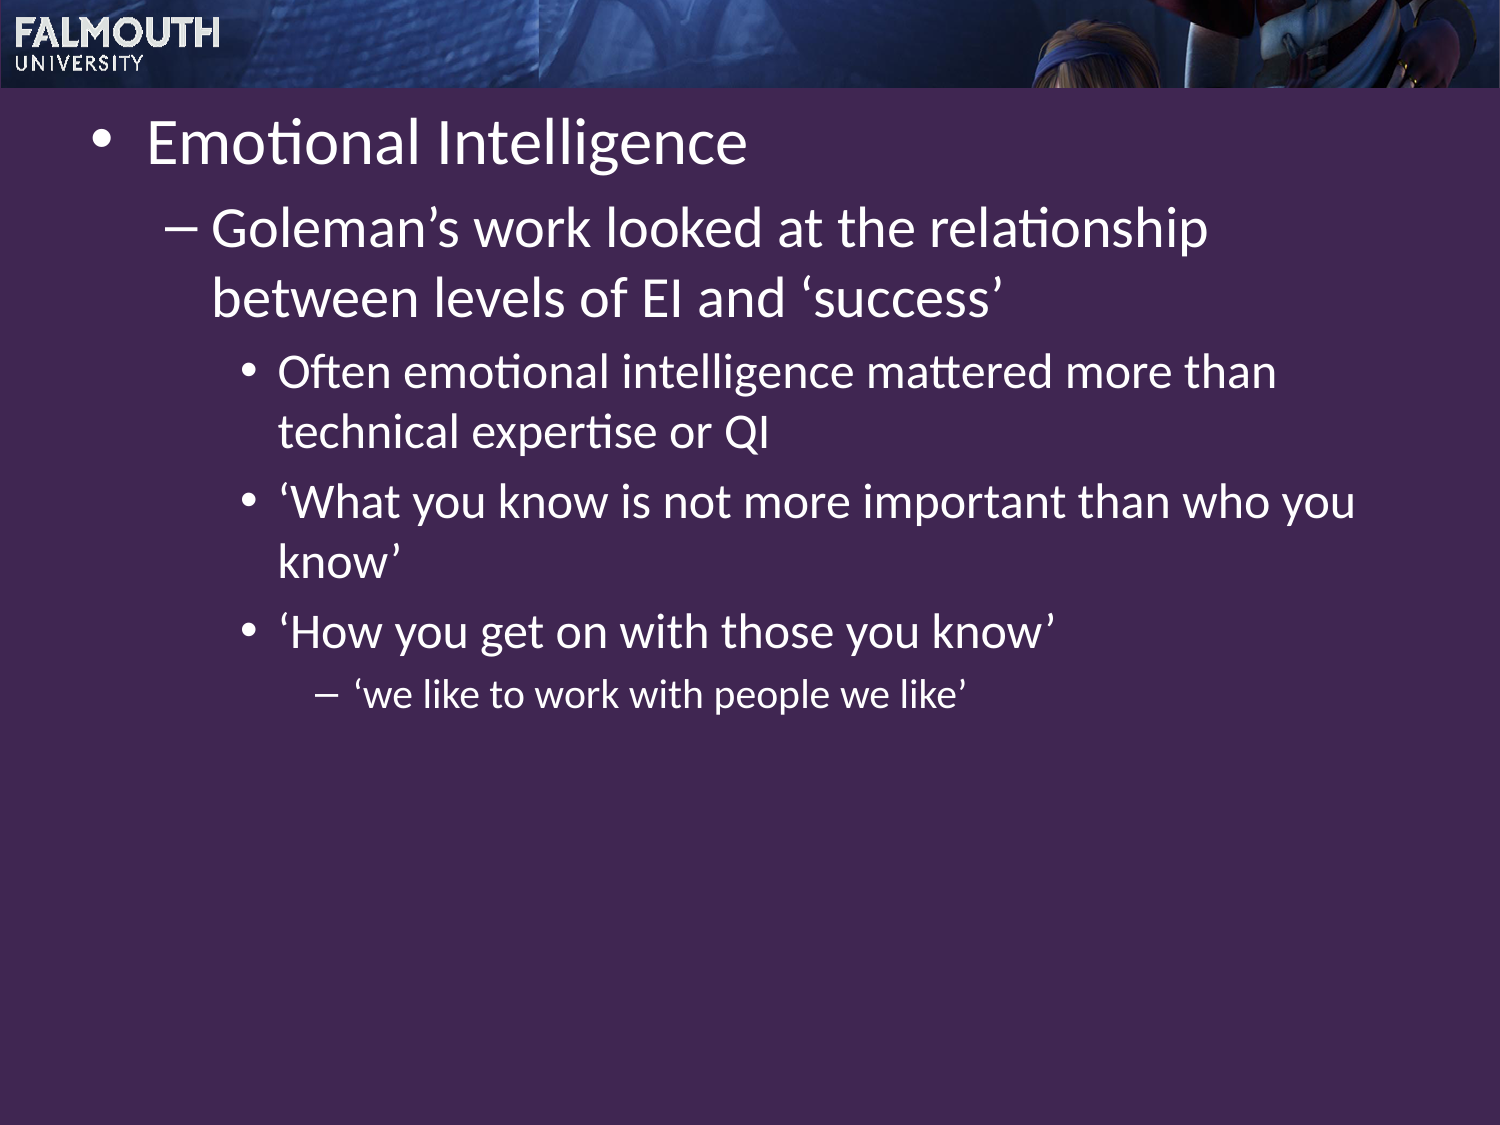

Emotional Intelligence
Goleman’s work looked at the relationship between levels of EI and ‘success’
Often emotional intelligence mattered more than technical expertise or QI
‘What you know is not more important than who you know’
‘How you get on with those you know’
‘we like to work with people we like’